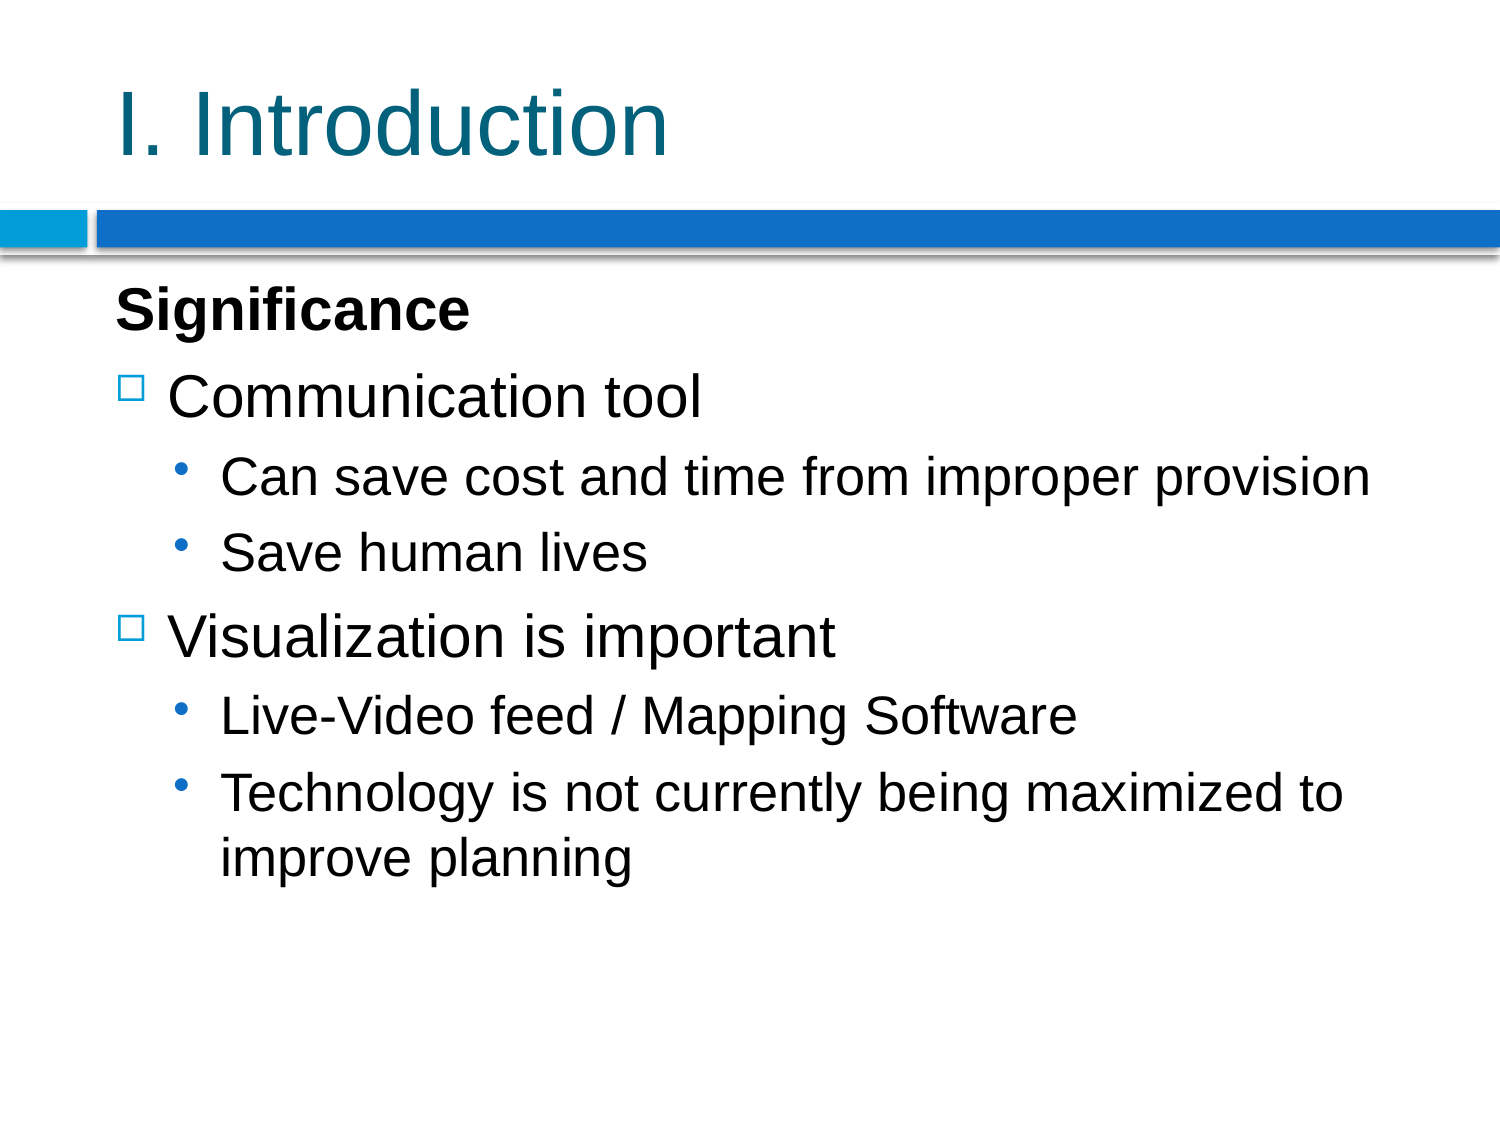

# I. Introduction
Significance
Communication tool
Can save cost and time from improper provision
Save human lives
Visualization is important
Live-Video feed / Mapping Software
Technology is not currently being maximized to improve planning